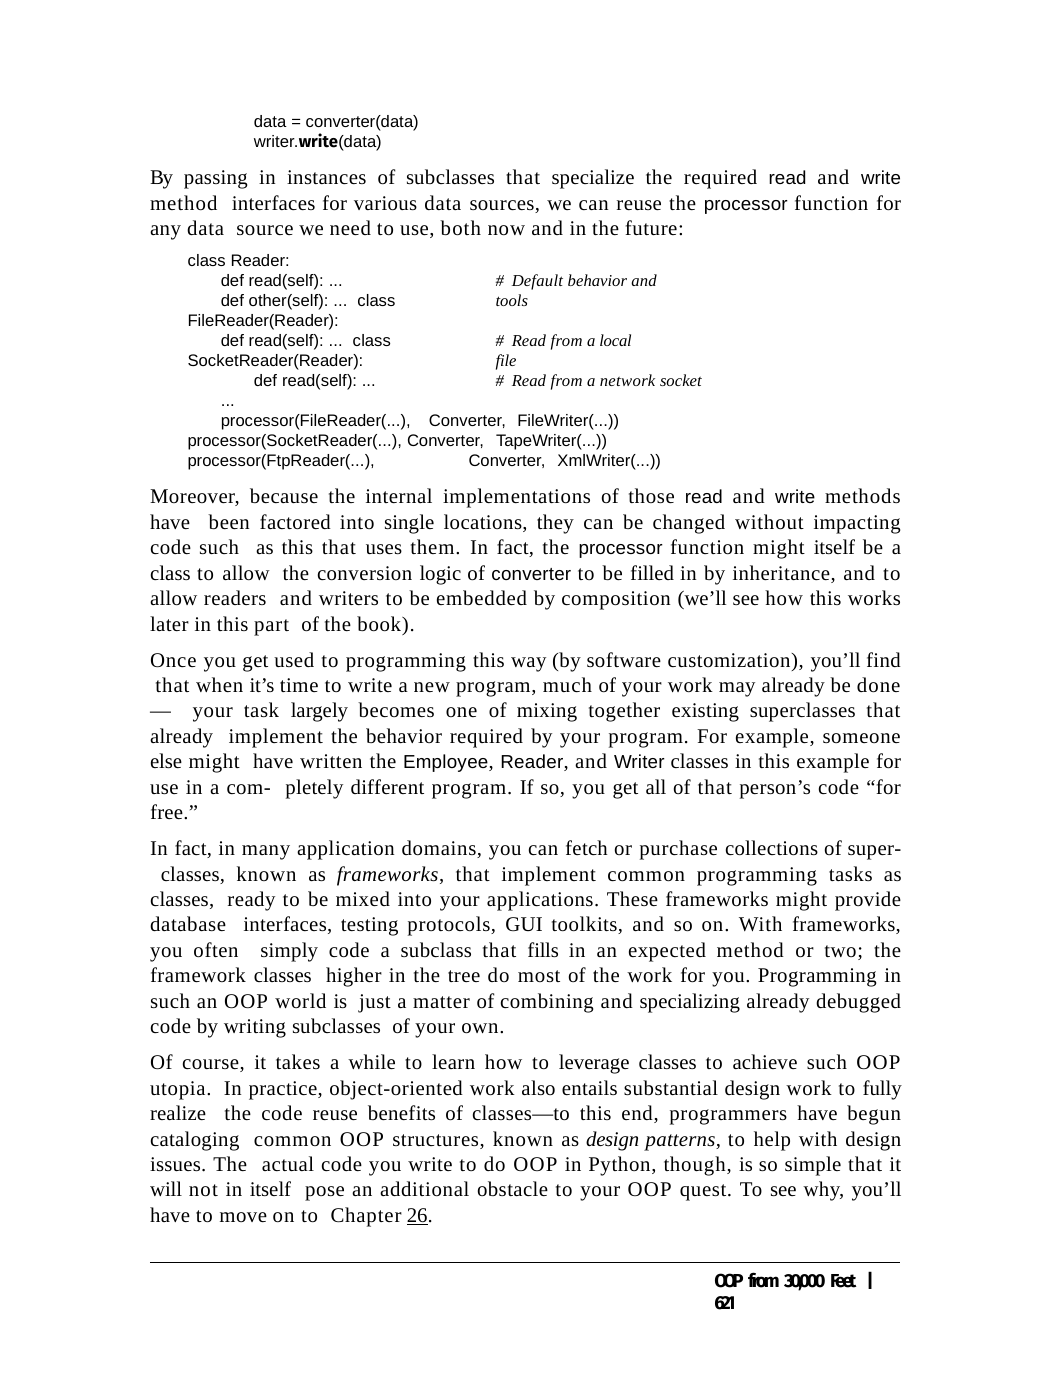

data = converter(data)  writer.write(data)
By passing in instances of subclasses that specialize the required read and write method  interfaces for various data sources, we can reuse the processor function for any data  source we need to use, both now and in the future:
class Reader:
def read(self): ...
def other(self): ...  class FileReader(Reader):
def read(self): ...  class SocketReader(Reader):
def read(self): ...
...
processor(FileReader(...),
# Default behavior and tools
# Read from a local file
# Read from a network socket
Converter, FileWriter(...))
processor(SocketReader(...), Converter, TapeWriter(...))  processor(FtpReader(...),	Converter, XmlWriter(...))
Moreover, because the internal implementations of those read and write methods have  been factored into single locations, they can be changed without impacting code such  as this that uses them. In fact, the processor function might itself be a class to allow  the conversion logic of converter to be filled in by inheritance, and to allow readers  and writers to be embedded by composition (we’ll see how this works later in this part  of the book).
Once you get used to programming this way (by software customization), you’ll find  that when it’s time to write a new program, much of your work may already be done—  your task largely becomes one of mixing together existing superclasses that already  implement the behavior required by your program. For example, someone else might  have written the Employee, Reader, and Writer classes in this example for use in a com-  pletely different program. If so, you get all of that person’s code “for free.”
In fact, in many application domains, you can fetch or purchase collections of super-  classes, known as frameworks, that implement common programming tasks as classes,  ready to be mixed into your applications. These frameworks might provide database  interfaces, testing protocols, GUI toolkits, and so on. With frameworks, you often  simply code a subclass that fills in an expected method or two; the framework classes  higher in the tree do most of the work for you. Programming in such an OOP world is  just a matter of combining and specializing already debugged code by writing subclasses  of your own.
Of course, it takes a while to learn how to leverage classes to achieve such OOP utopia.  In practice, object-oriented work also entails substantial design work to fully realize  the code reuse benefits of classes—to this end, programmers have begun cataloging  common OOP structures, known as design patterns, to help with design issues. The  actual code you write to do OOP in Python, though, is so simple that it will not in itself  pose an additional obstacle to your OOP quest. To see why, you’ll have to move on to  Chapter 26.

OOP from 30,000 Feet  |  621